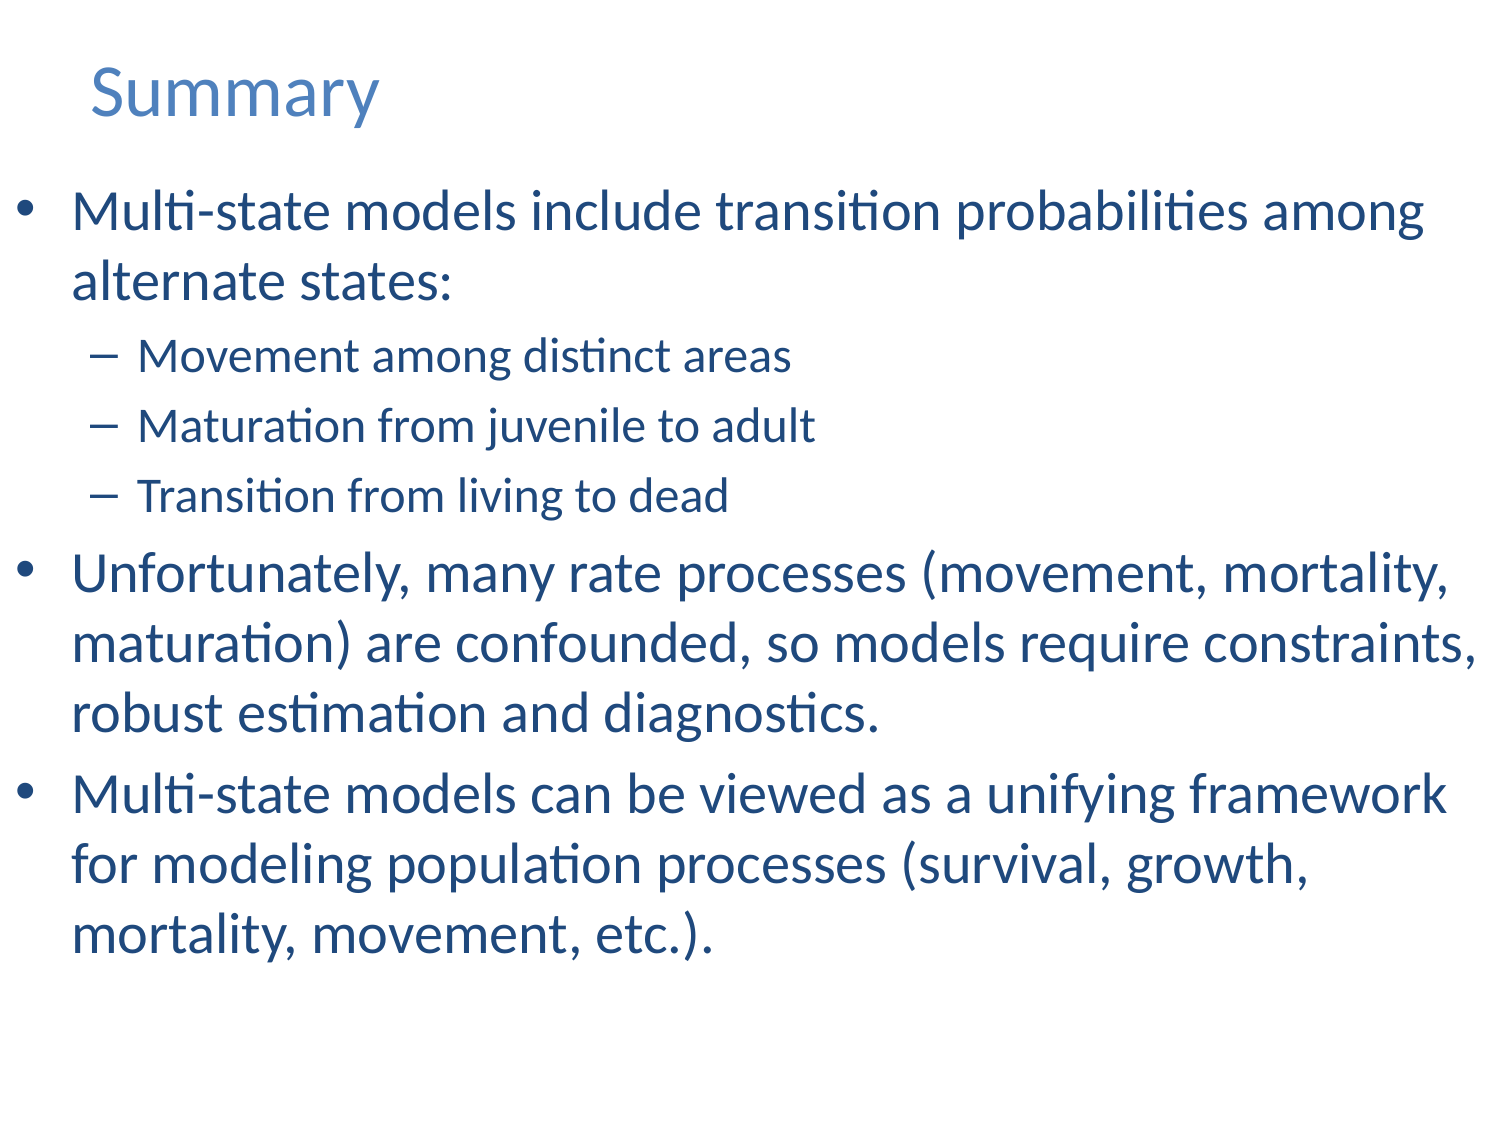

# Summary
Multi-state models include transition probabilities among alternate states:
Movement among distinct areas
Maturation from juvenile to adult
Transition from living to dead
Unfortunately, many rate processes (movement, mortality, maturation) are confounded, so models require constraints, robust estimation and diagnostics.
Multi-state models can be viewed as a unifying framework for modeling population processes (survival, growth, mortality, movement, etc.).